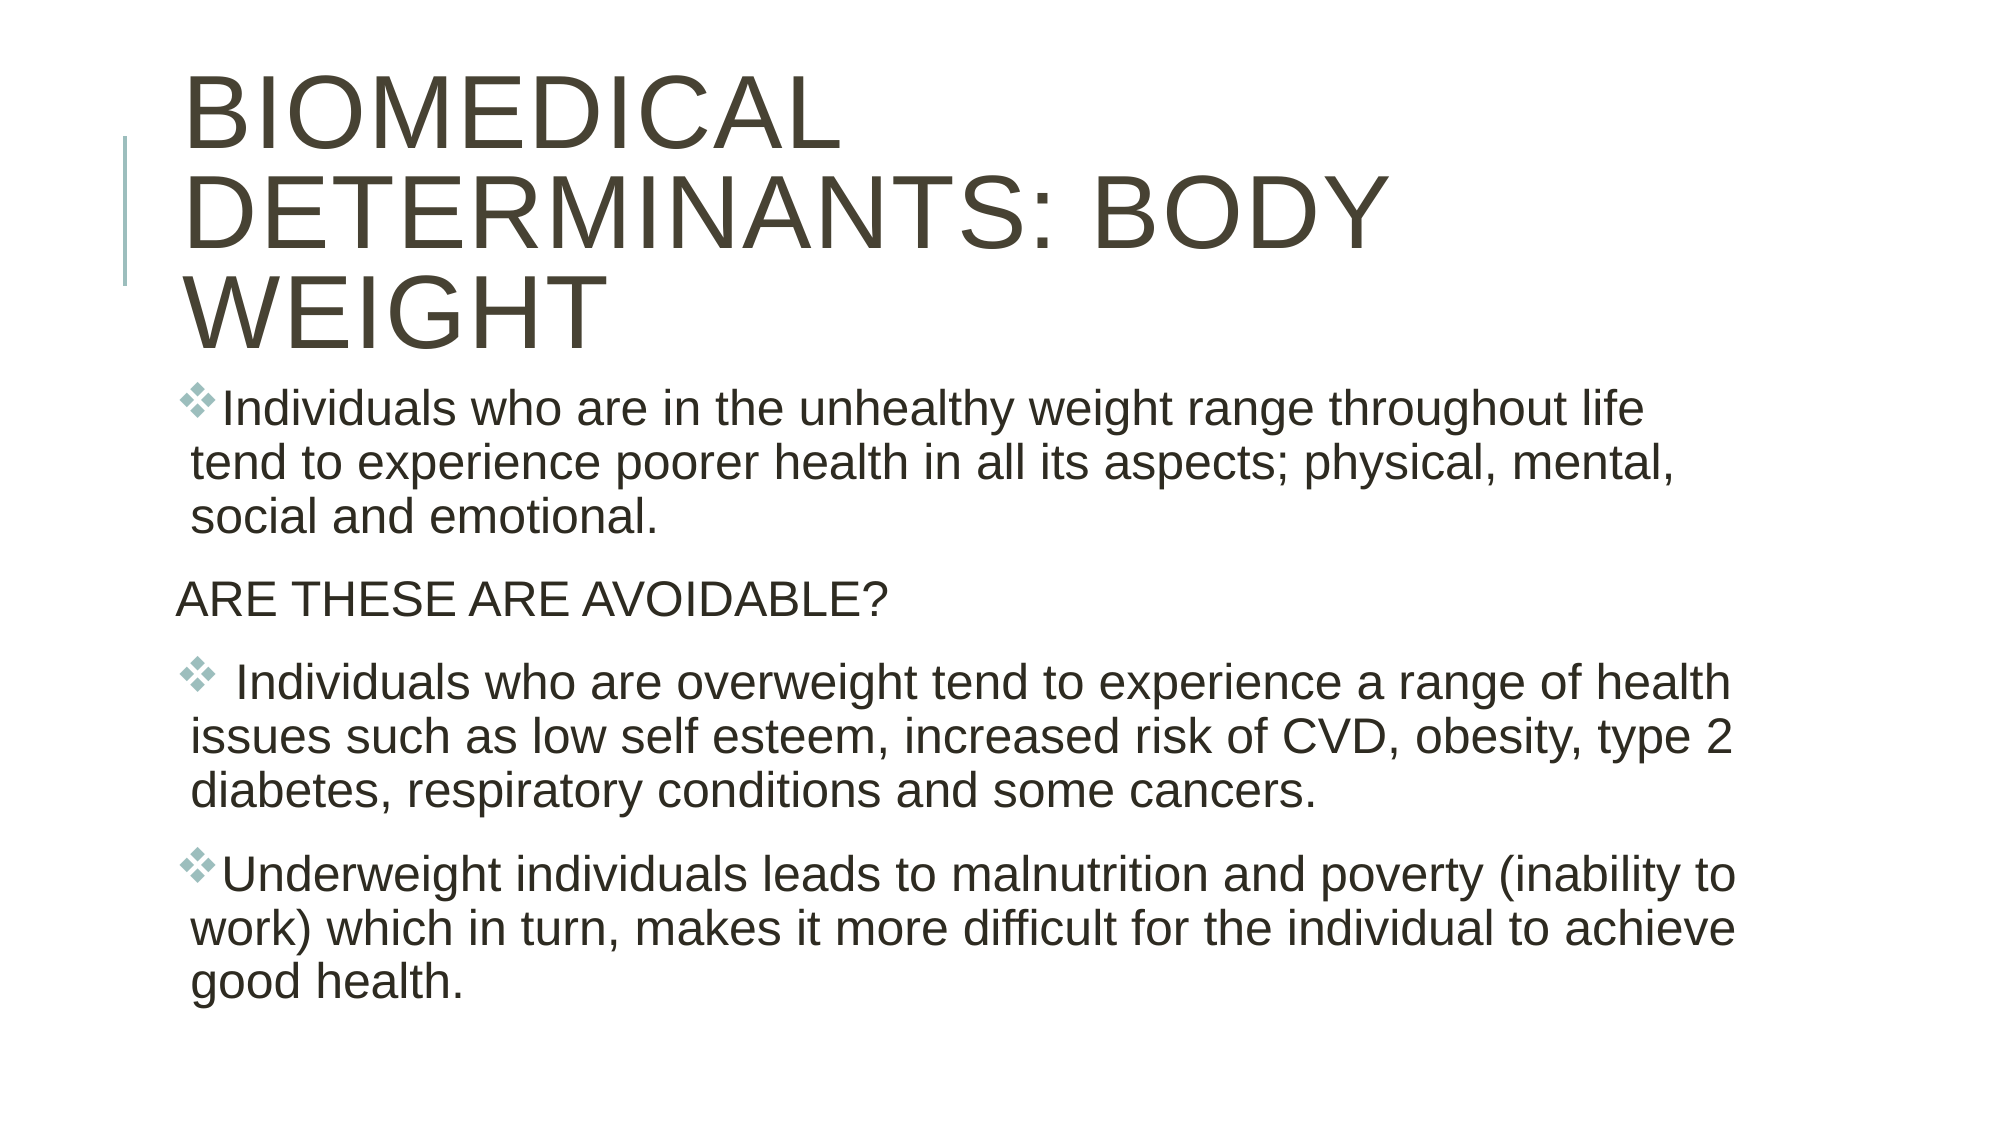

# Biomedical determinants: body weight
Individuals who are in the unhealthy weight range throughout life tend to experience poorer health in all its aspects; physical, mental, social and emotional.
ARE THESE ARE AVOIDABLE?
 Individuals who are overweight tend to experience a range of health issues such as low self esteem, increased risk of CVD, obesity, type 2 diabetes, respiratory conditions and some cancers.
Underweight individuals leads to malnutrition and poverty (inability to work) which in turn, makes it more difficult for the individual to achieve good health.